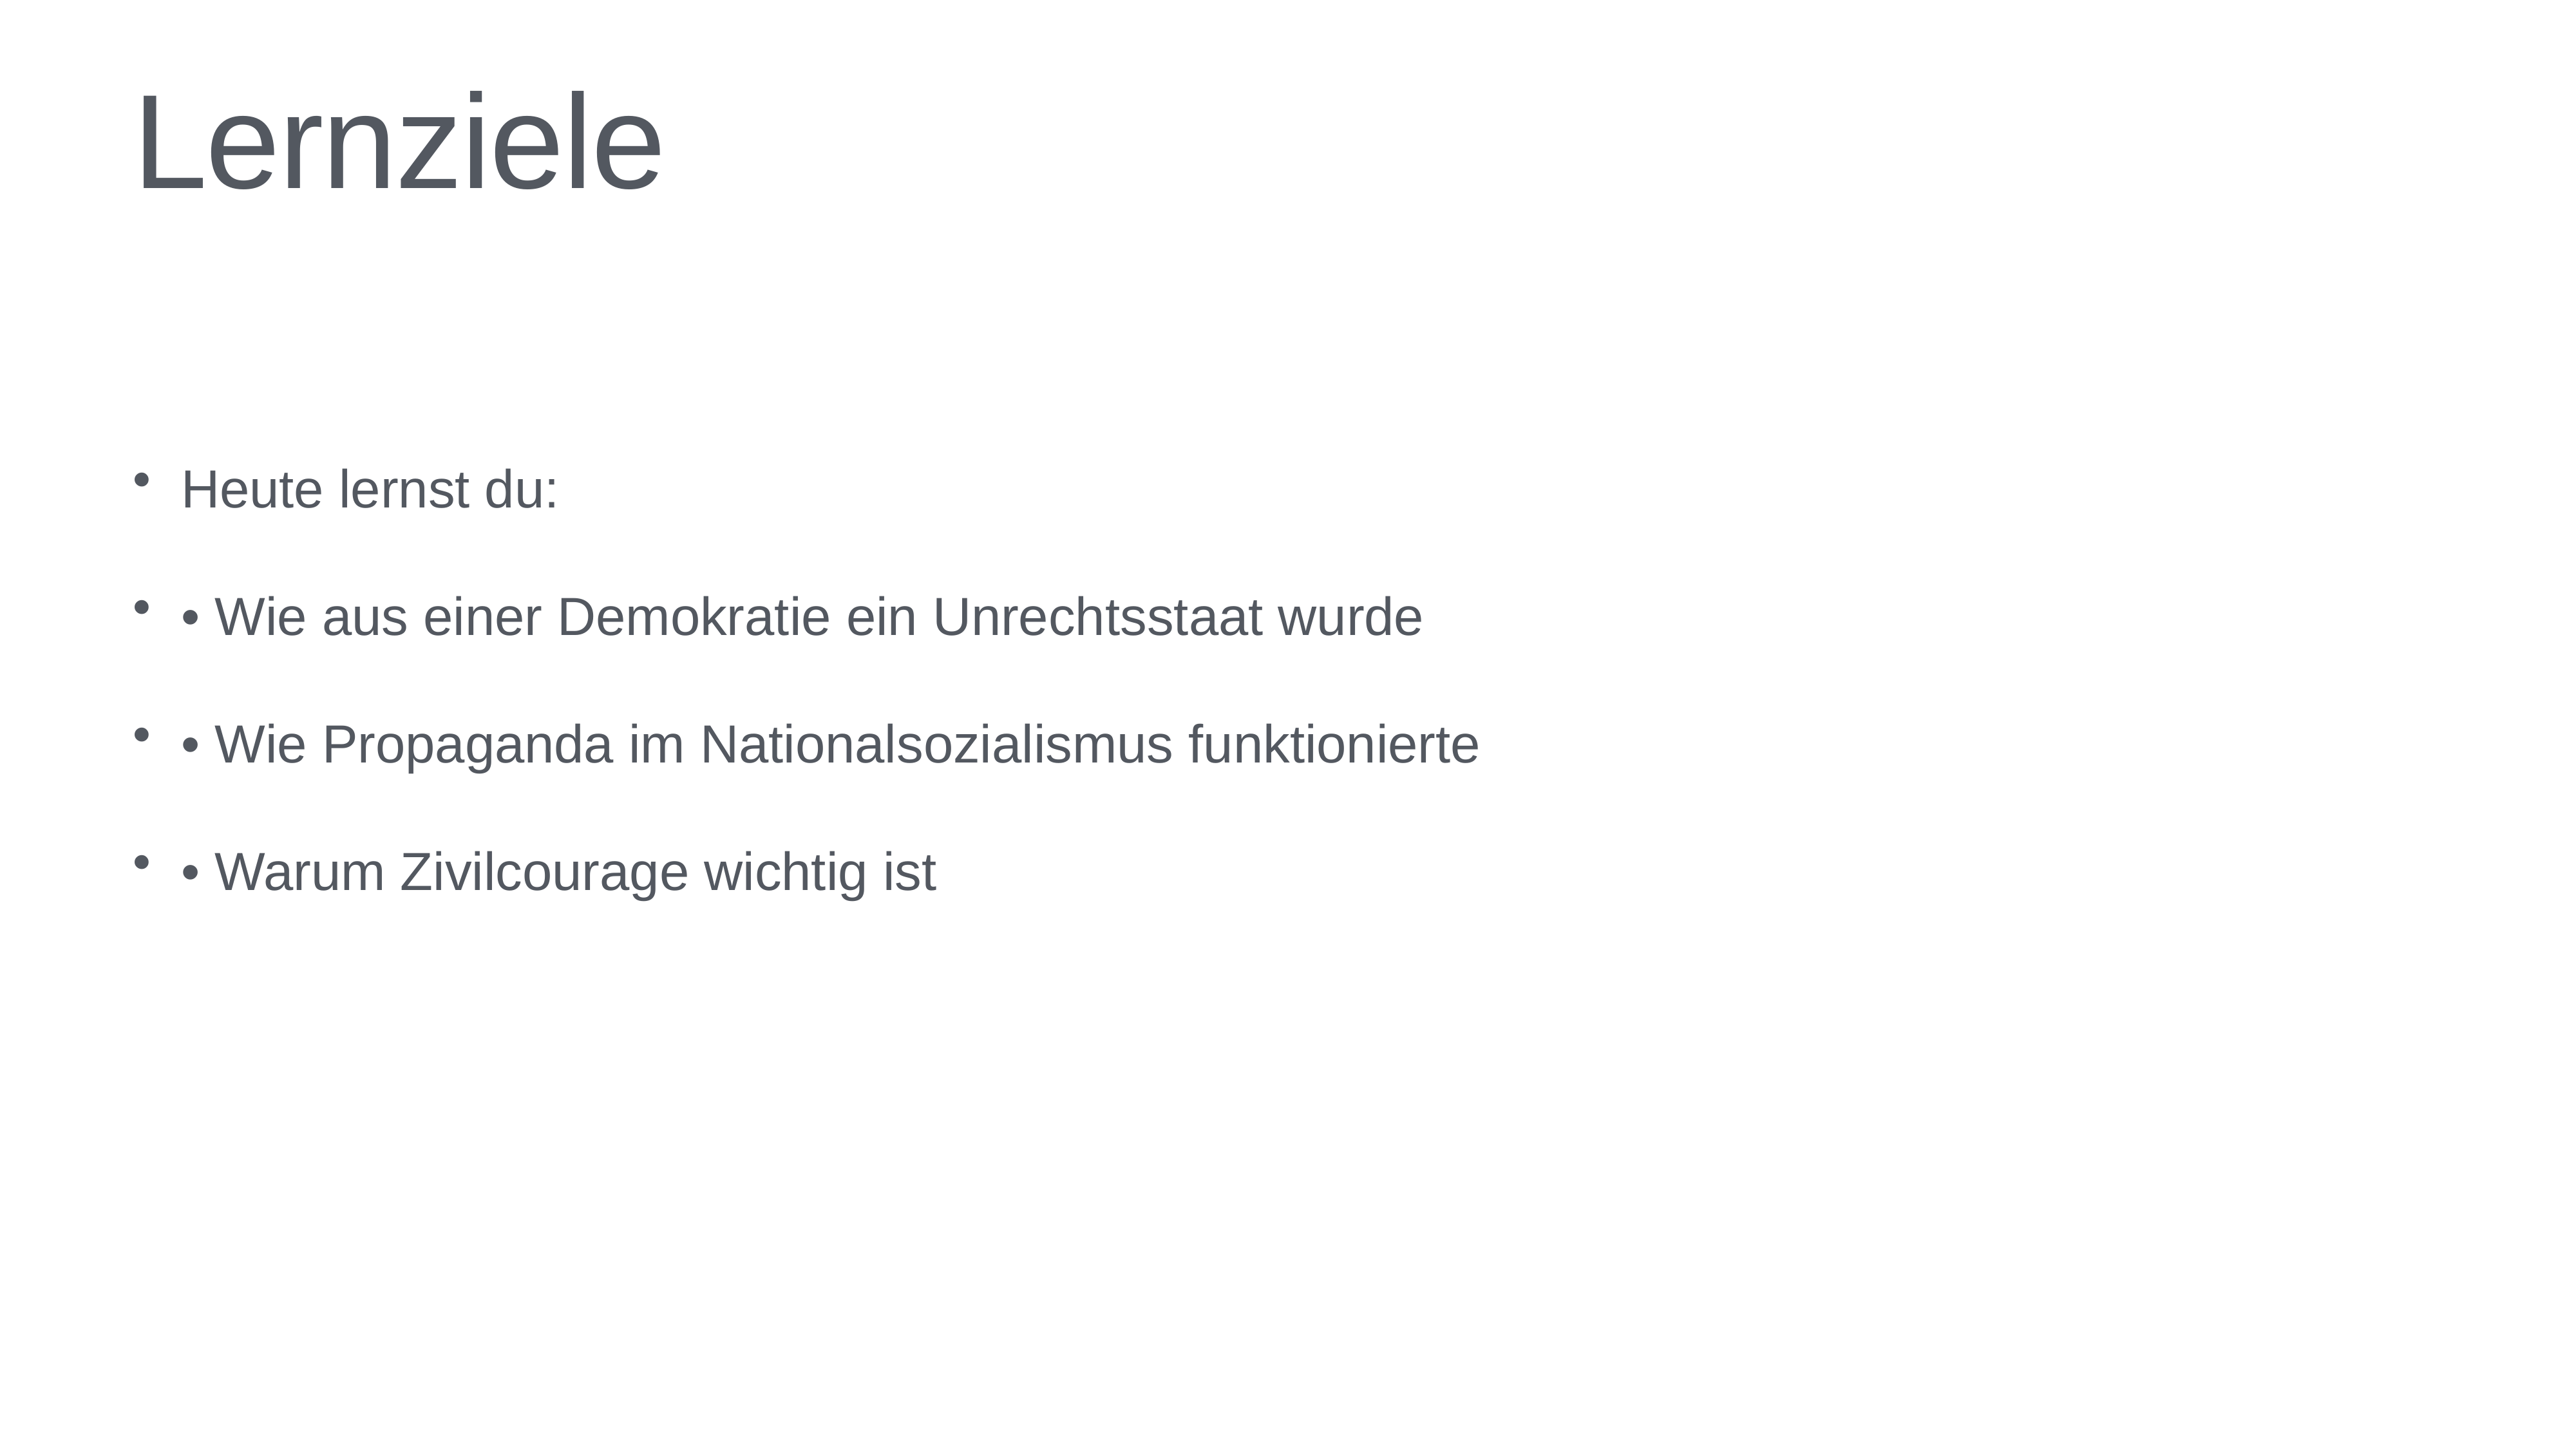

# Lernziele

Heute lernst du:
• Wie aus einer Demokratie ein Unrechtsstaat wurde
• Wie Propaganda im Nationalsozialismus funktionierte
• Warum Zivilcourage wichtig ist